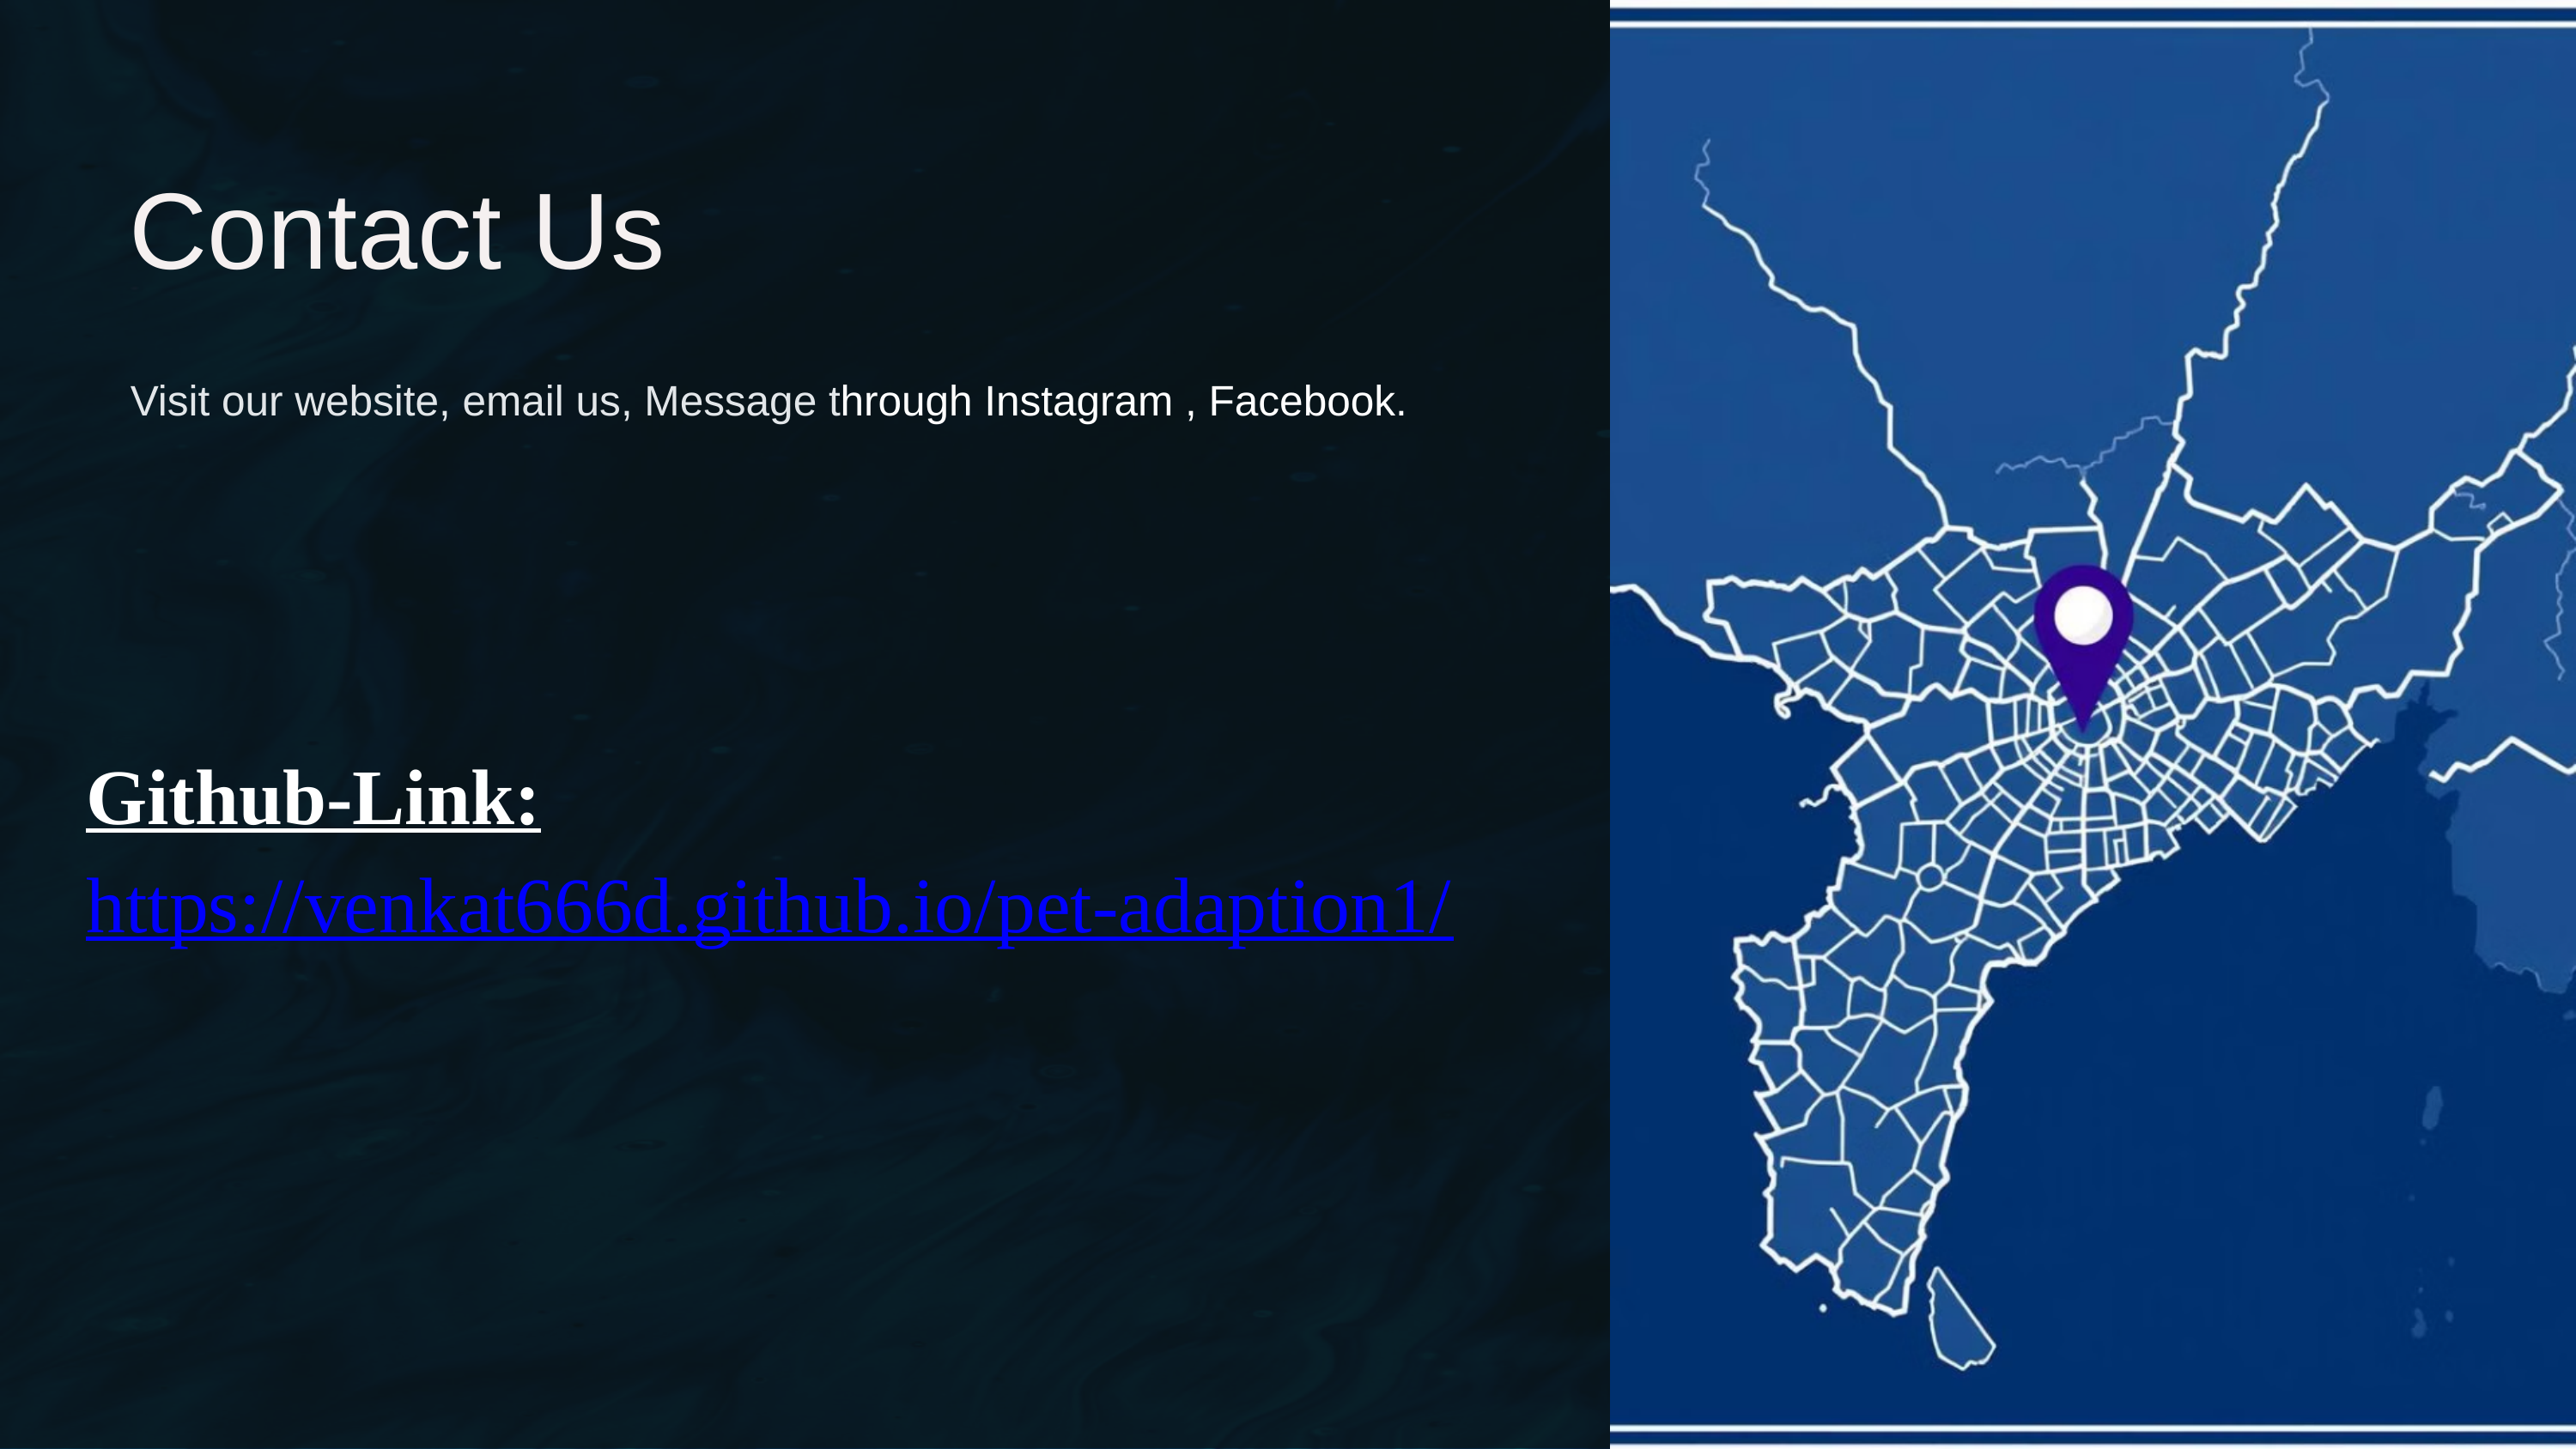

Contact Us

Visit our website, email us, Message through Instagram , Facebook.
Github-Link:
https://venkat666d.github.io/pet-adaption1/